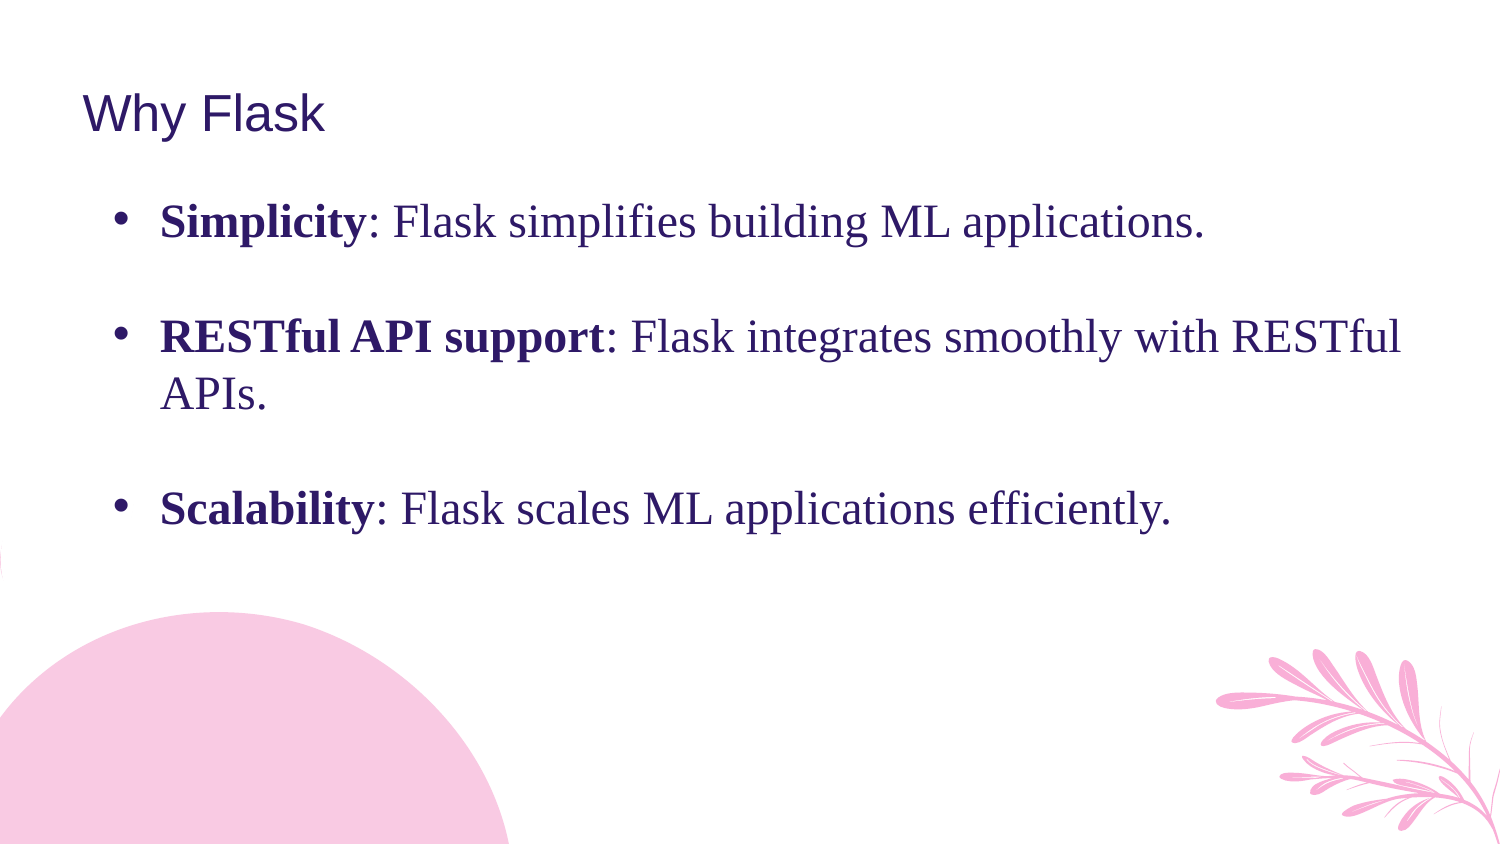

Why Flask

Simplicity: Flask simplifies building ML applications.

RESTful API support: Flask integrates smoothly with RESTful APIs.

Scalability: Flask scales ML applications efficiently.